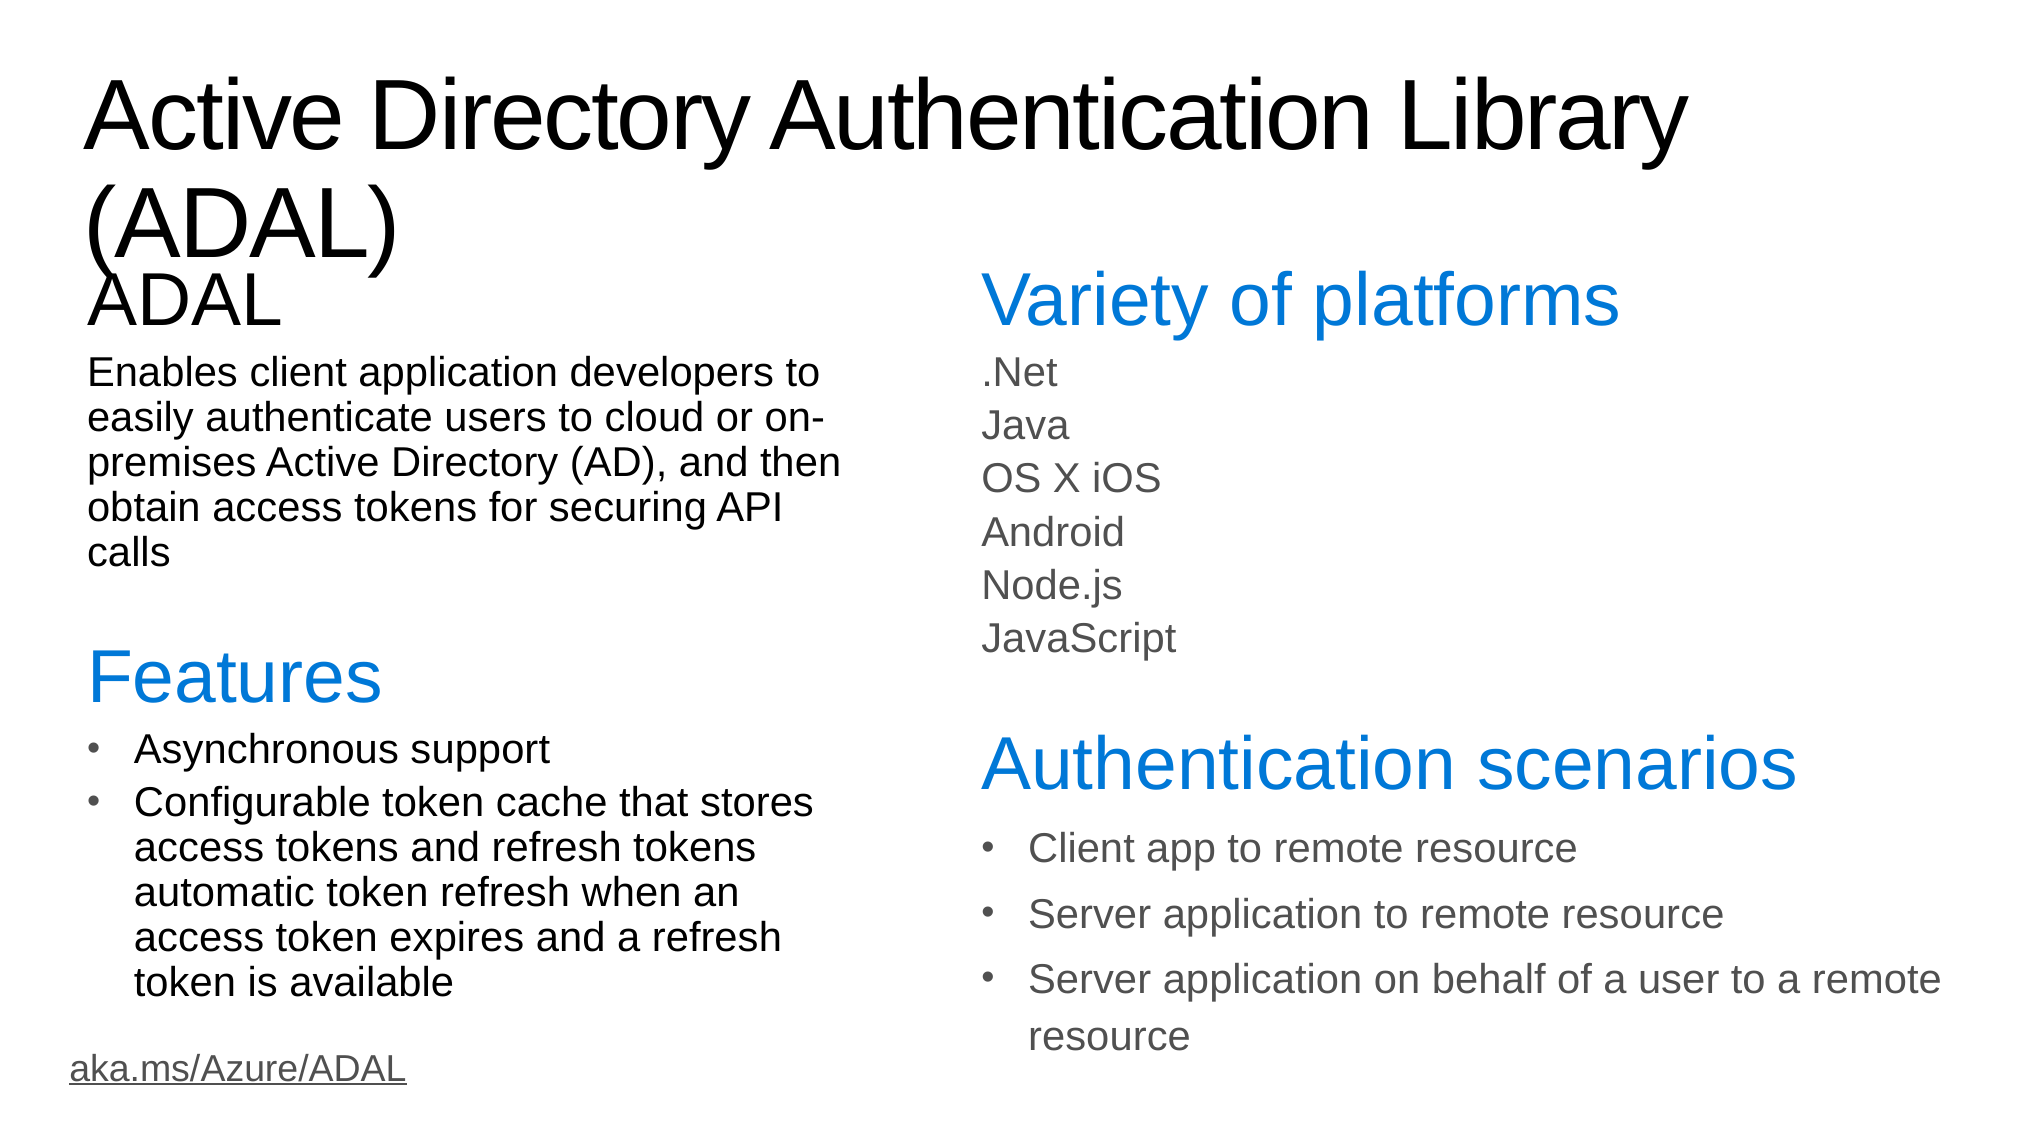

# Active Directory Authentication Library (ADAL)
ADAL
Enables client application developers to easily authenticate users to cloud or on-premises Active Directory (AD), and then obtain access tokens for securing API calls

Features
Asynchronous support
Configurable token cache that stores access tokens and refresh tokens automatic token refresh when an access token expires and a refresh token is available
Variety of platforms
.Net
Java
OS X iOS
Android
Node.js
JavaScript

Authentication scenarios
Client app to remote resource
Server application to remote resource
Server application on behalf of a user to a remote resource

aka.ms/Azure/ADAL